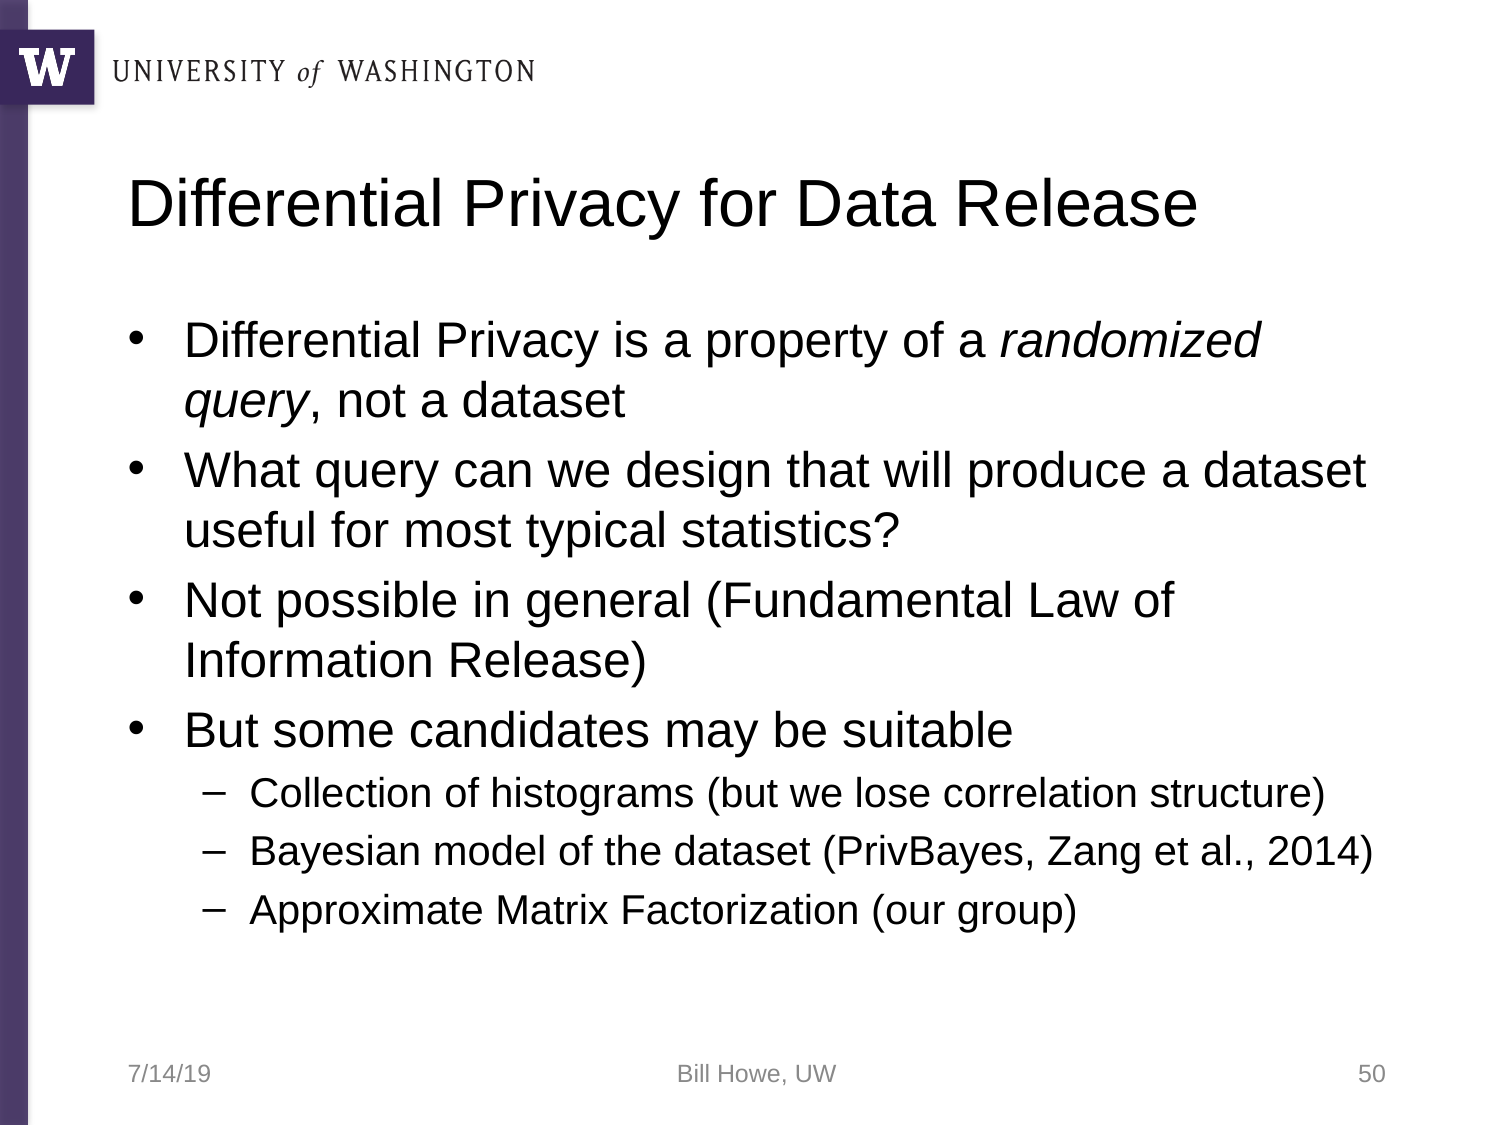

# Differential Privacy for Data Release
Differential Privacy is a property of a randomized query, not a dataset
What query can we design that will produce a dataset useful for most typical statistics?
Not possible in general (Fundamental Law of Information Release)
But some candidates may be suitable
Collection of histograms (but we lose correlation structure)
Bayesian model of the dataset (PrivBayes, Zang et al., 2014)
Approximate Matrix Factorization (our group)

7/14/19
Bill Howe, UW
50